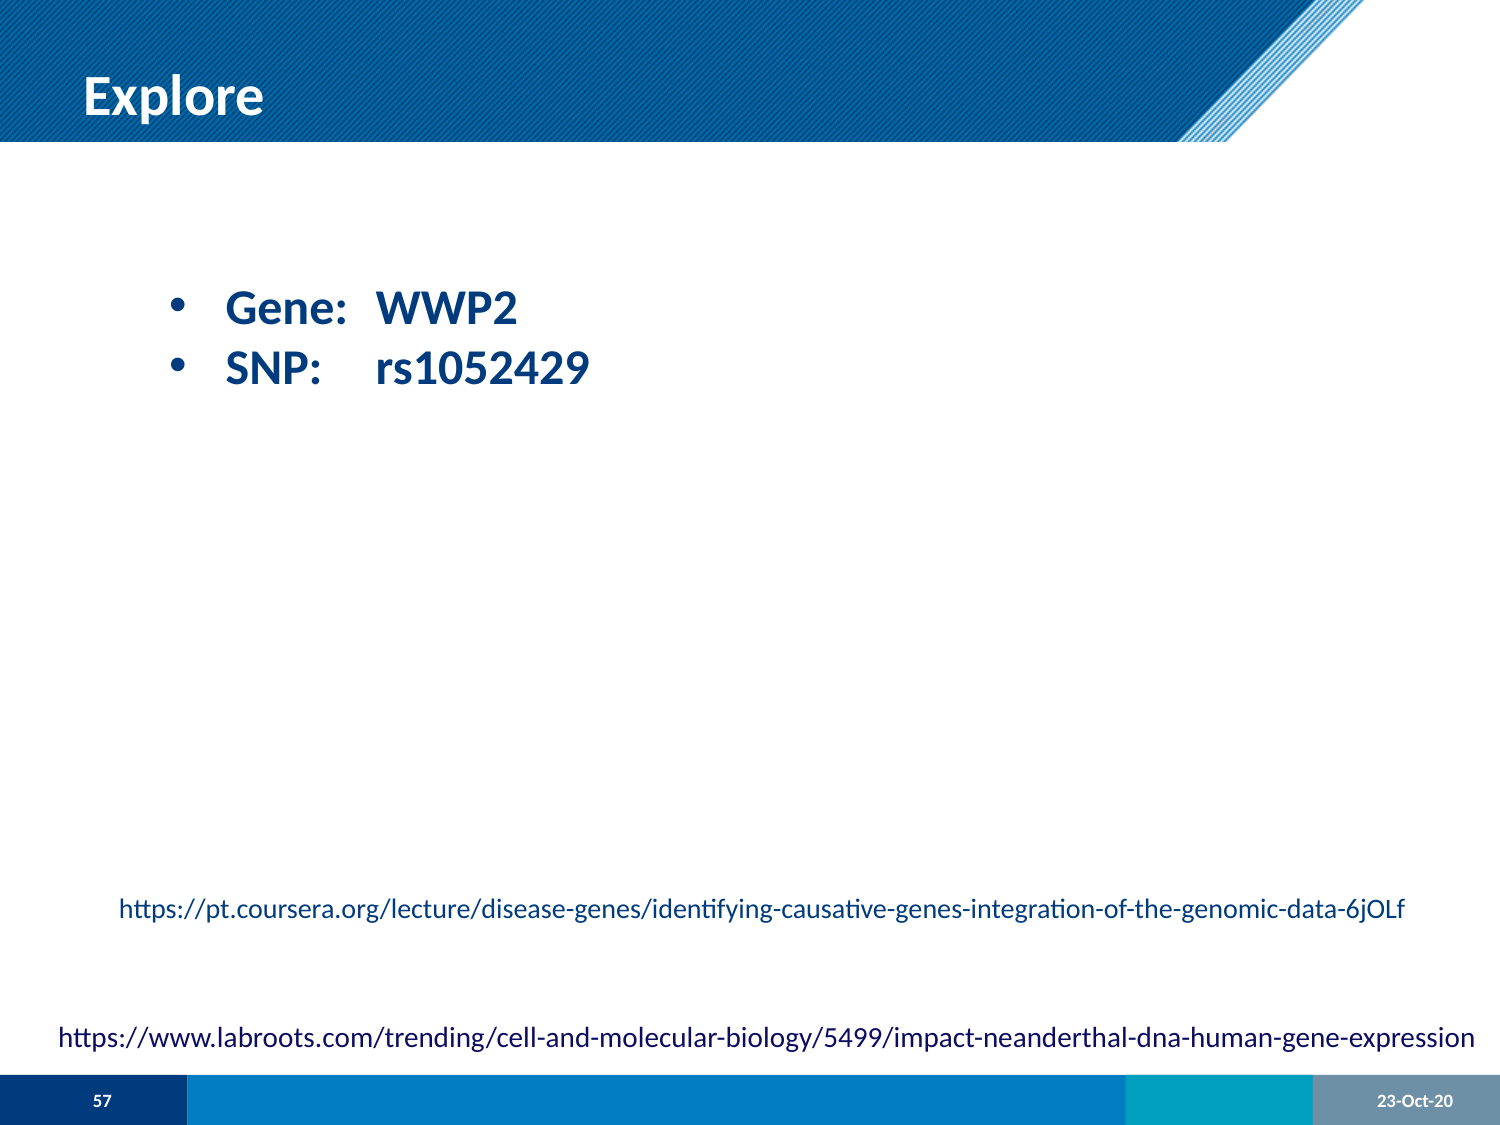

Explore
SNP Nexus – an example
Gene:	WWP2
SNP:	rs1052429
https://pt.coursera.org/lecture/disease-genes/identifying-causative-genes-integration-of-the-genomic-data-6jOLf
https://www.labroots.com/trending/cell-and-molecular-biology/5499/impact-neanderthal-dna-human-gene-expression
57
23-Oct-20